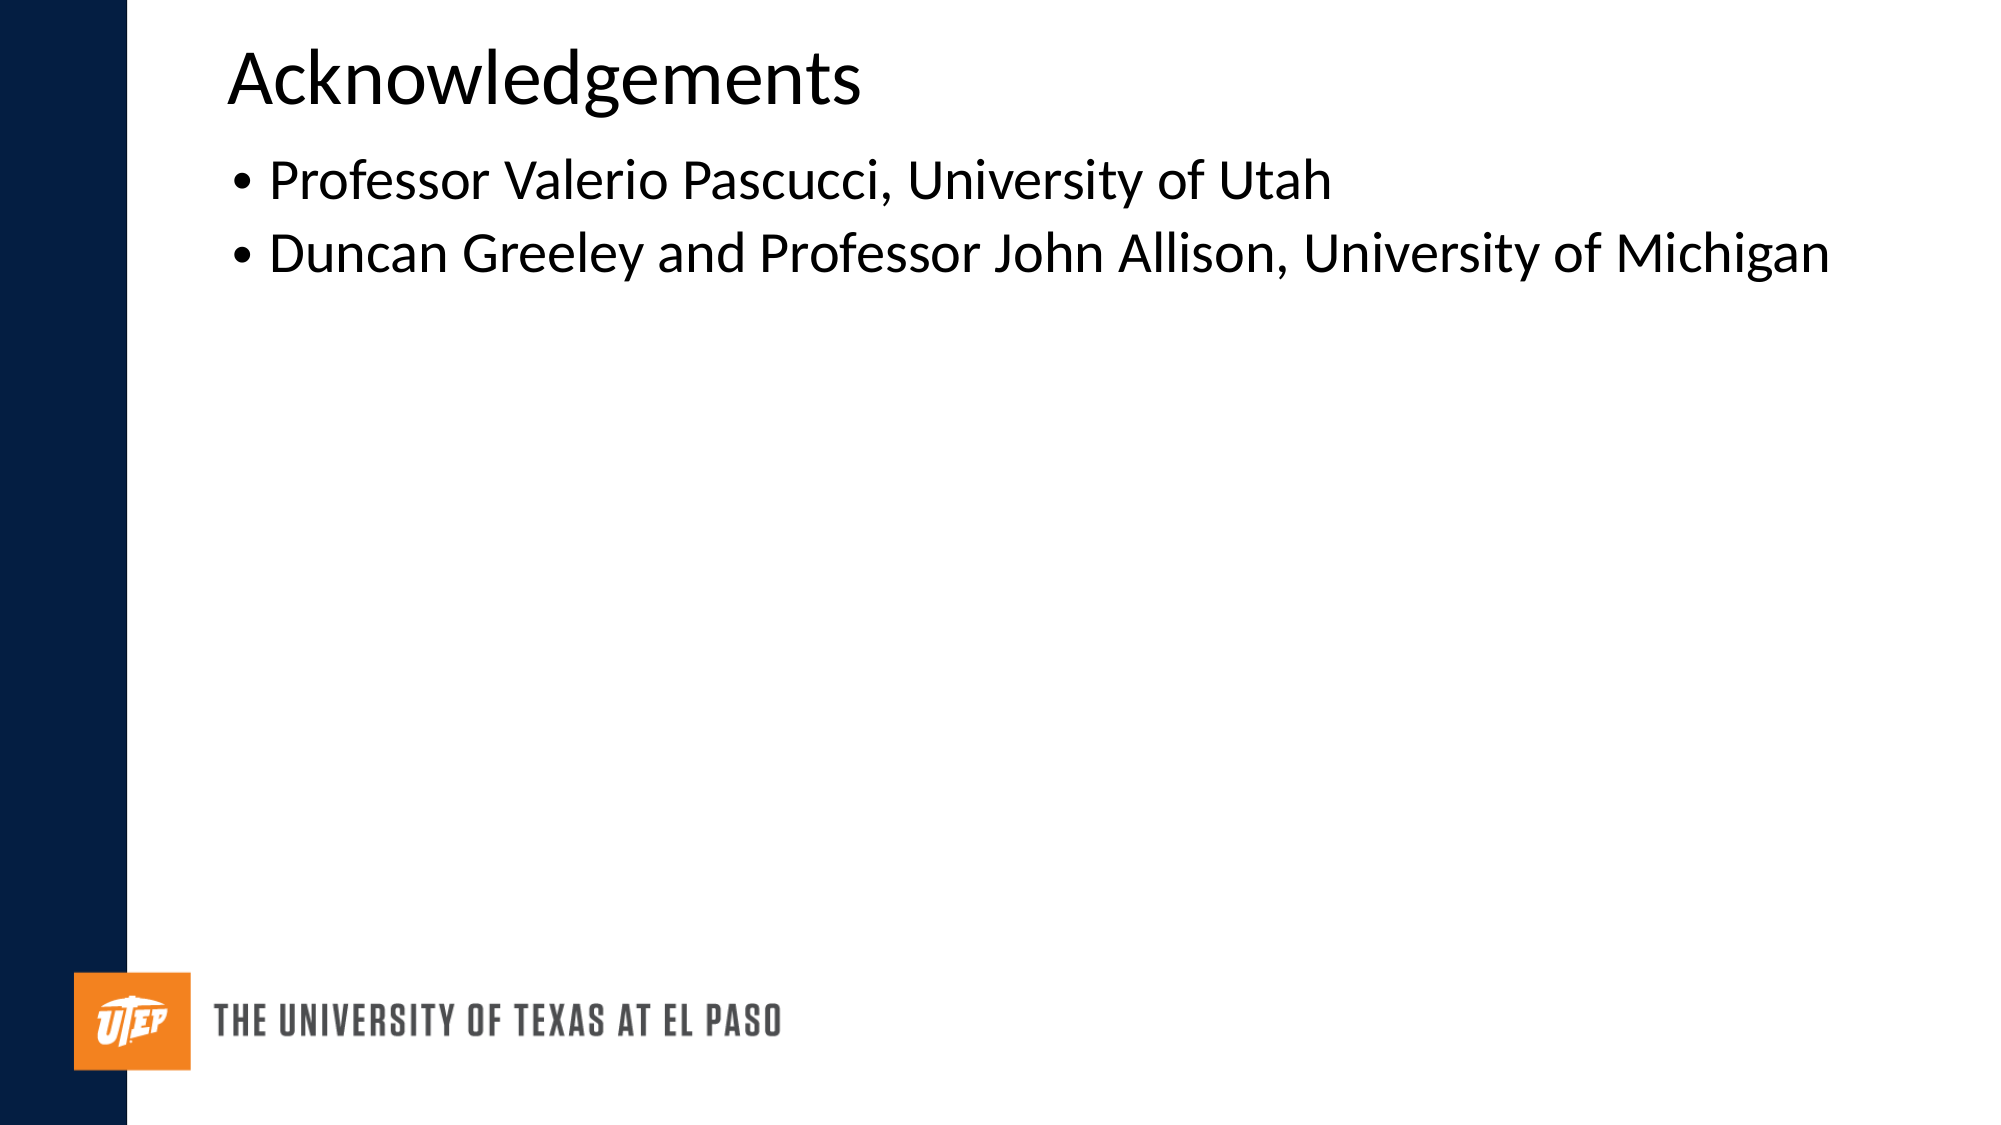

# Acknowledgements
Professor Valerio Pascucci, University of Utah
Duncan Greeley and Professor John Allison, University of Michigan